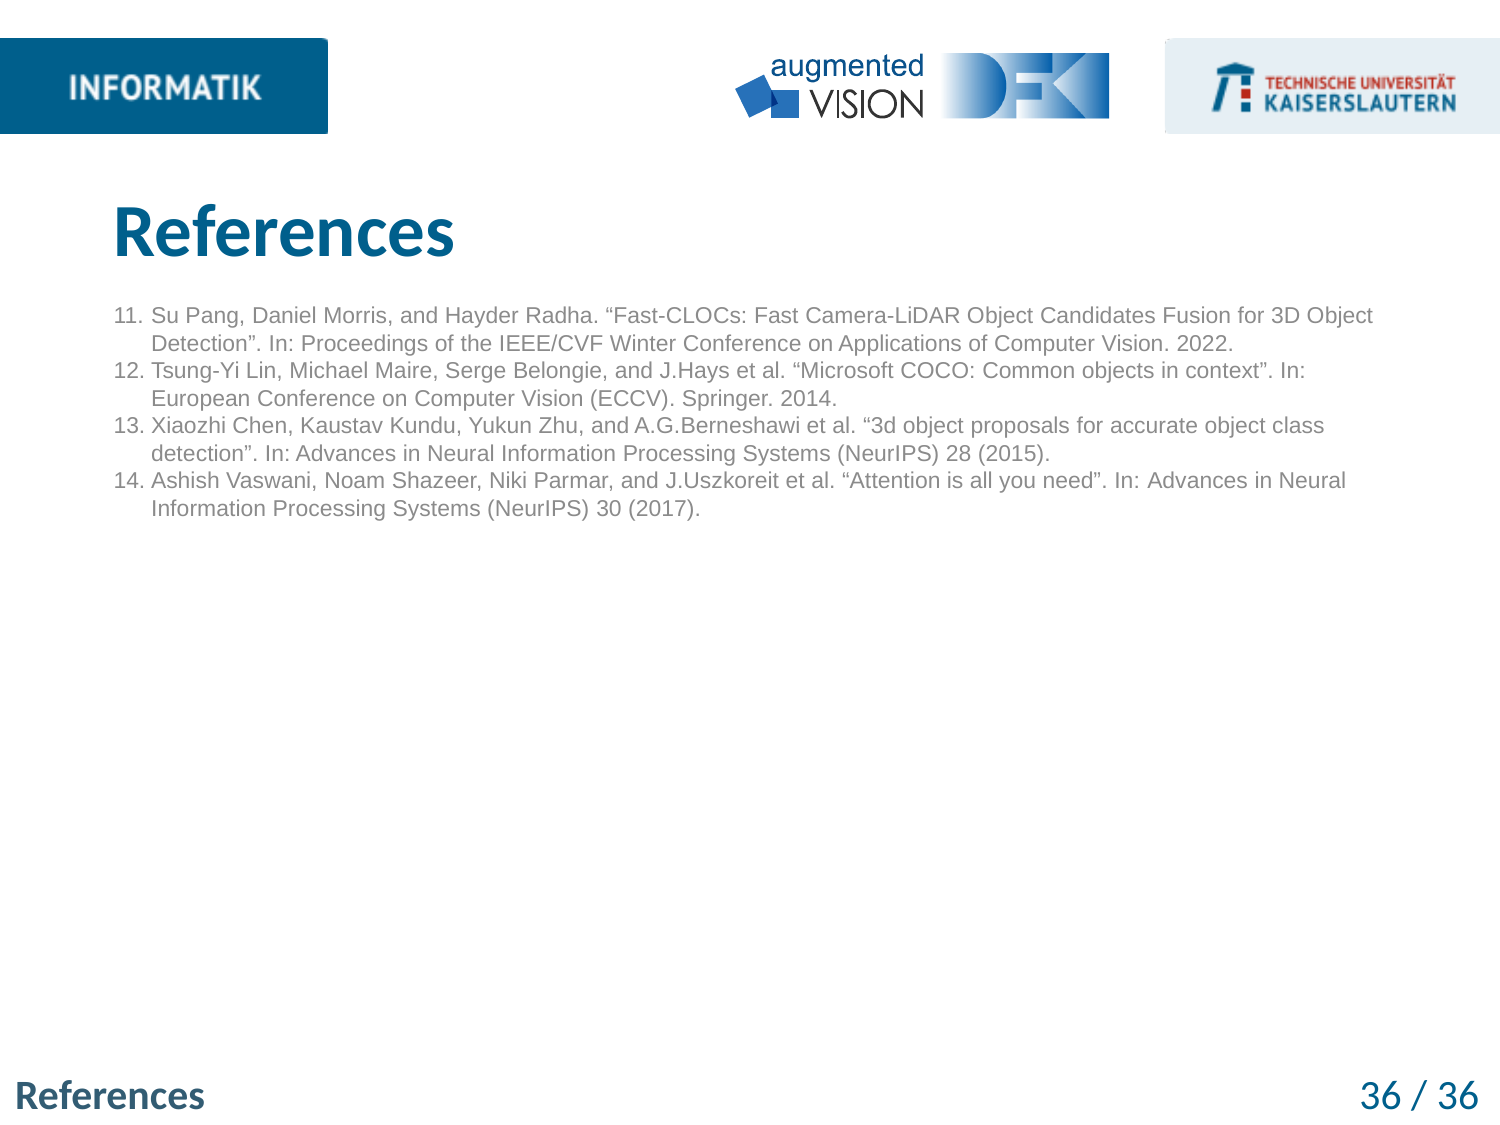

# References
Su Pang, Daniel Morris, and Hayder Radha. “Fast-CLOCs: Fast Camera-LiDAR Object Candidates Fusion for 3D Object Detection”. In: Proceedings of the IEEE/CVF Winter Conference on Applications of Computer Vision. 2022.
Tsung-Yi Lin, Michael Maire, Serge Belongie, and J.Hays et al. “Microsoft COCO: Common objects in context”. In: European Conference on Computer Vision (ECCV). Springer. 2014.
Xiaozhi Chen, Kaustav Kundu, Yukun Zhu, and A.G.Berneshawi et al. “3d object proposals for accurate object class detection”. In: Advances in Neural Information Processing Systems (NeurIPS) 28 (2015).
Ashish Vaswani, Noam Shazeer, Niki Parmar, and J.Uszkoreit et al. “Attention is all you need”. In: Advances in Neural Information Processing Systems (NeurIPS) 30 (2017).

References
36 / 36